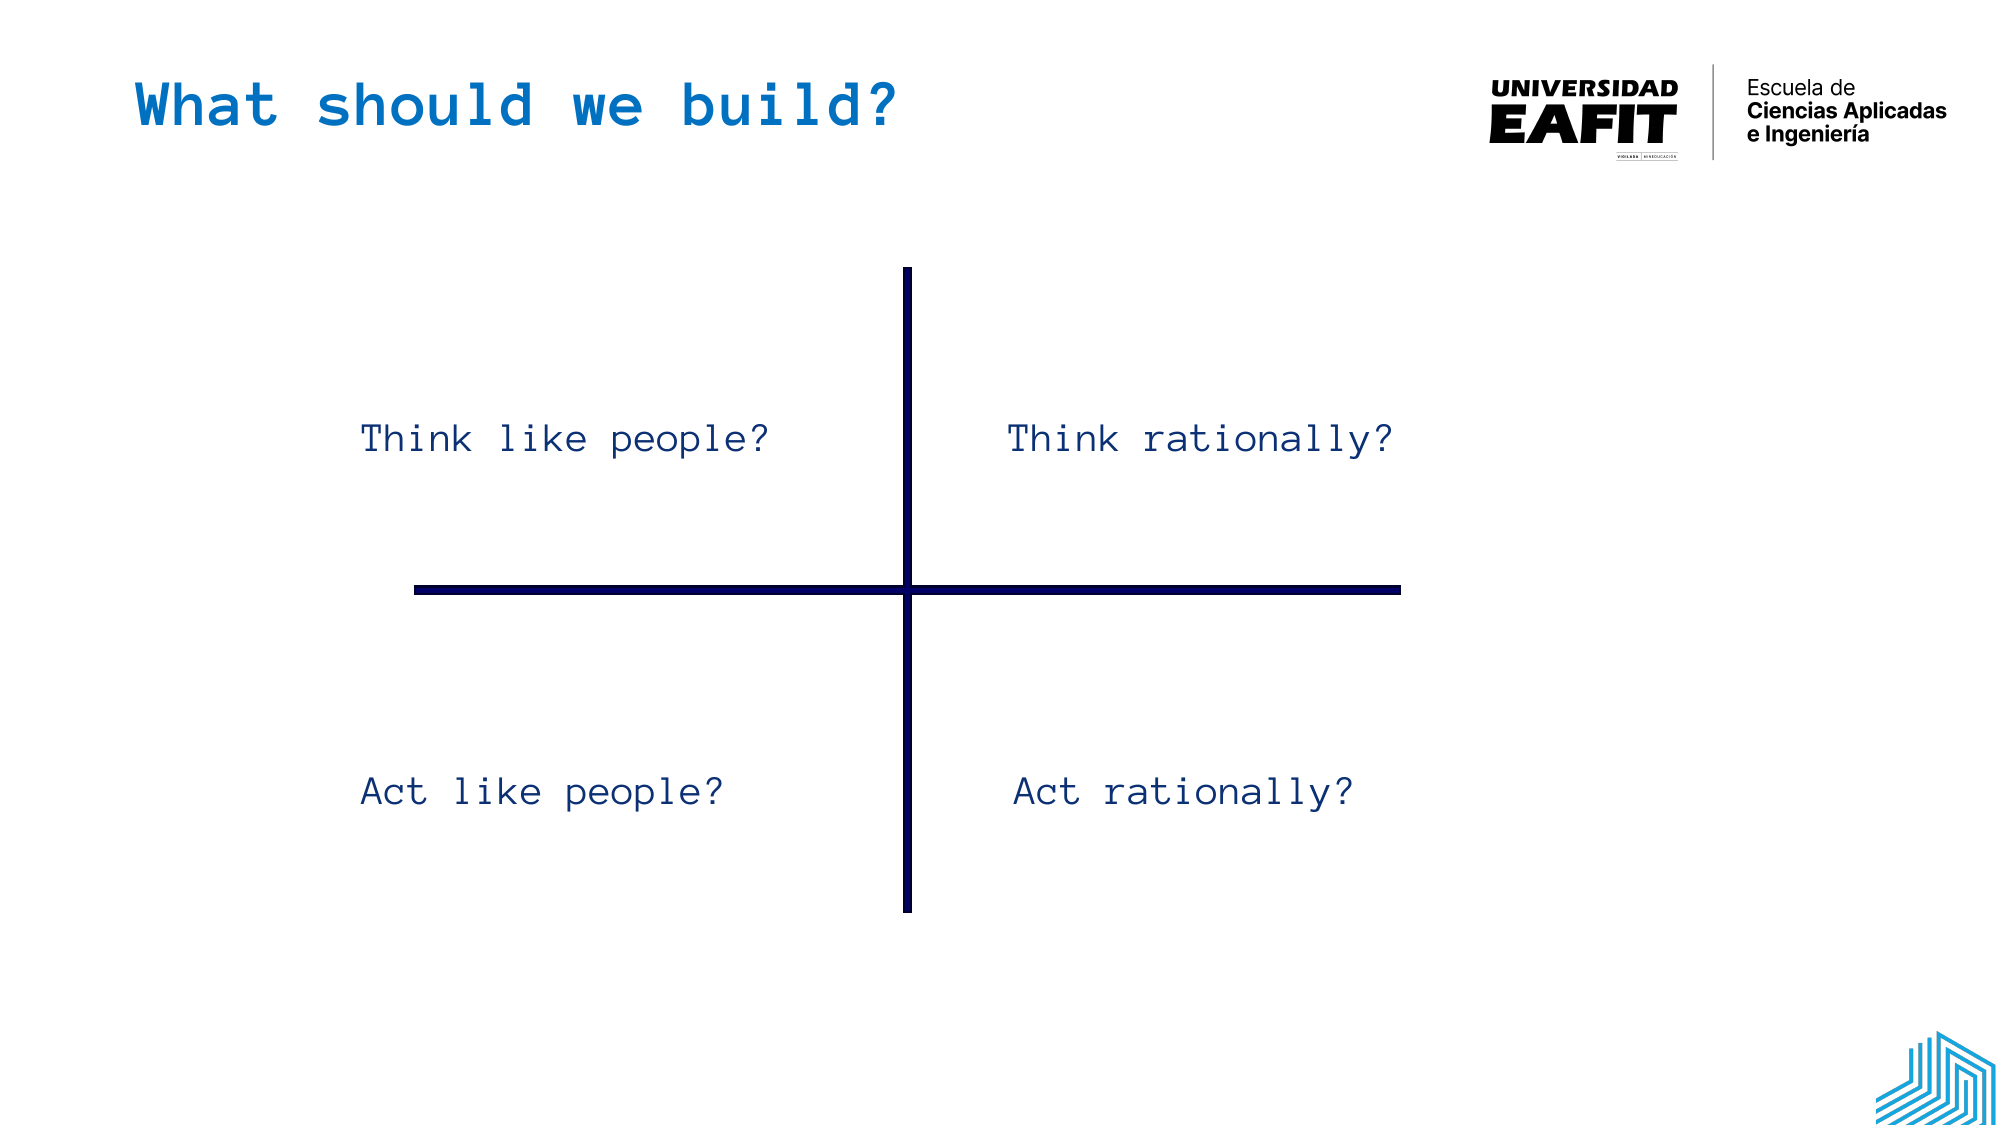

What should we build?

Think like people?
Think rationally?
Act like people?
Act rationally?